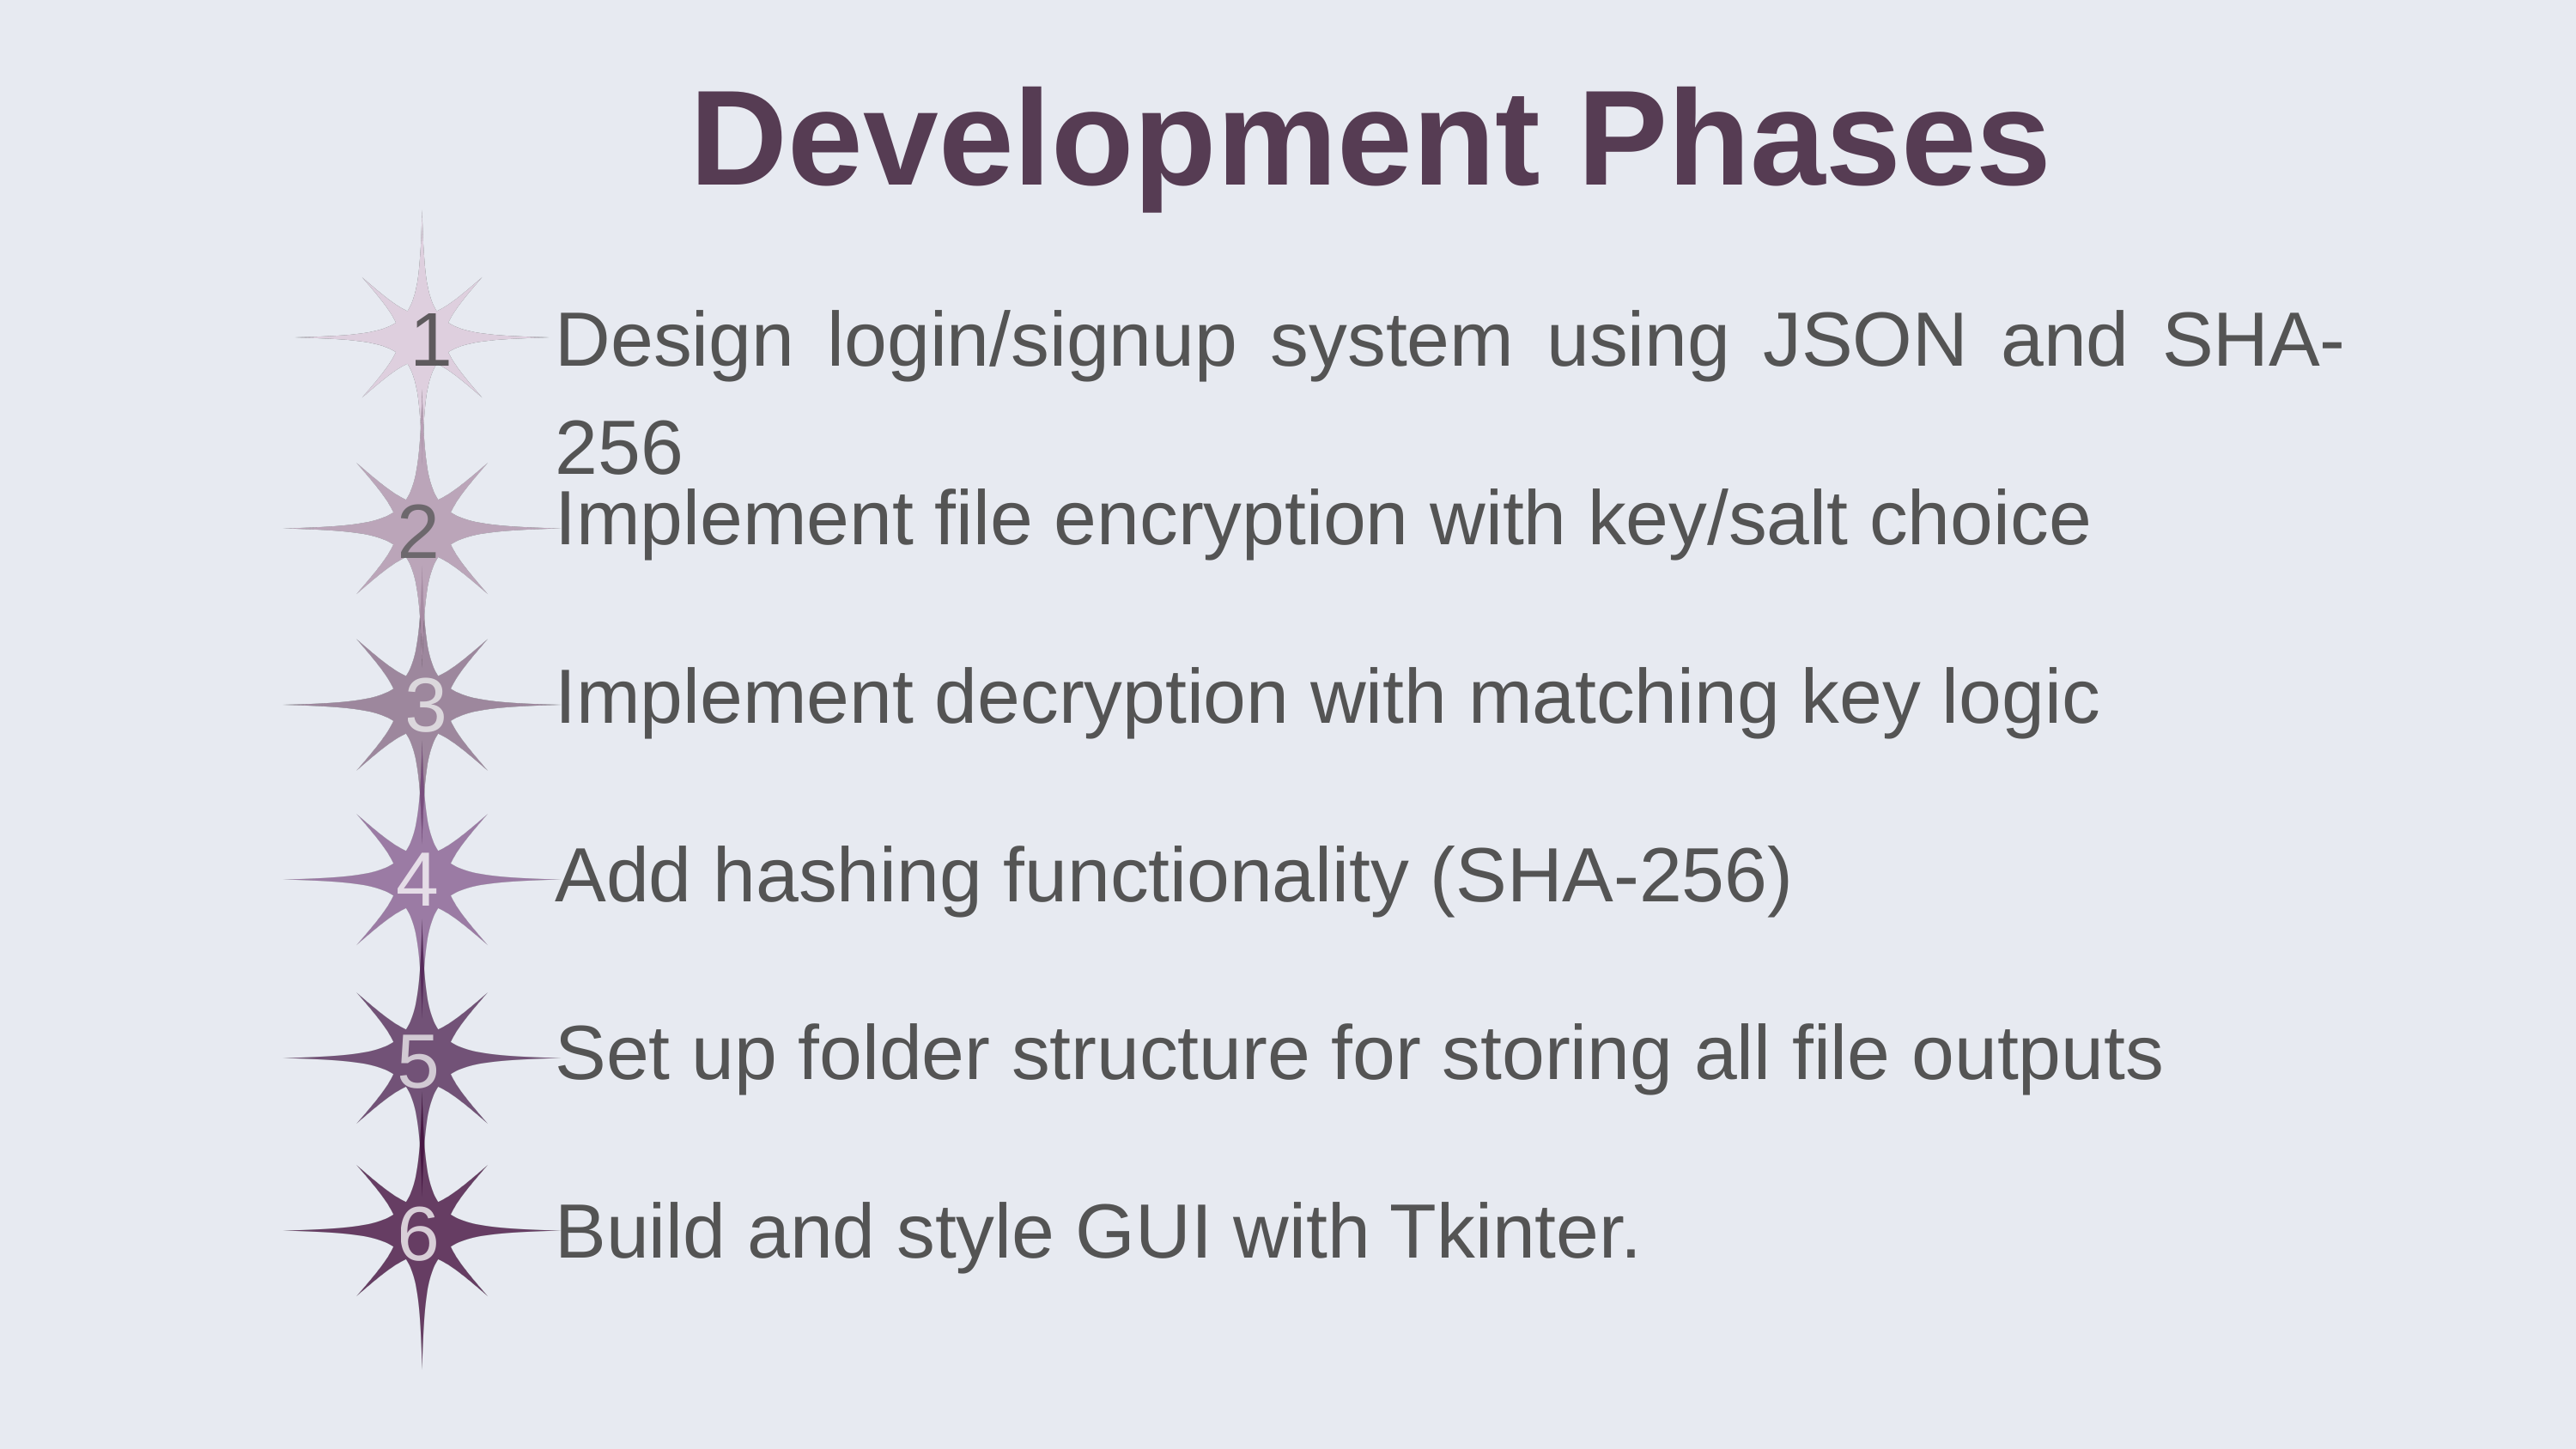

Development Phases

1
Design login/signup system using JSON and SHA-256

Implement file encryption with key/salt choice
2

Implement decryption with matching key logic
3

Add hashing functionality (SHA-256)
4

Set up folder structure for storing all file outputs
5

Build and style GUI with Tkinter.
6